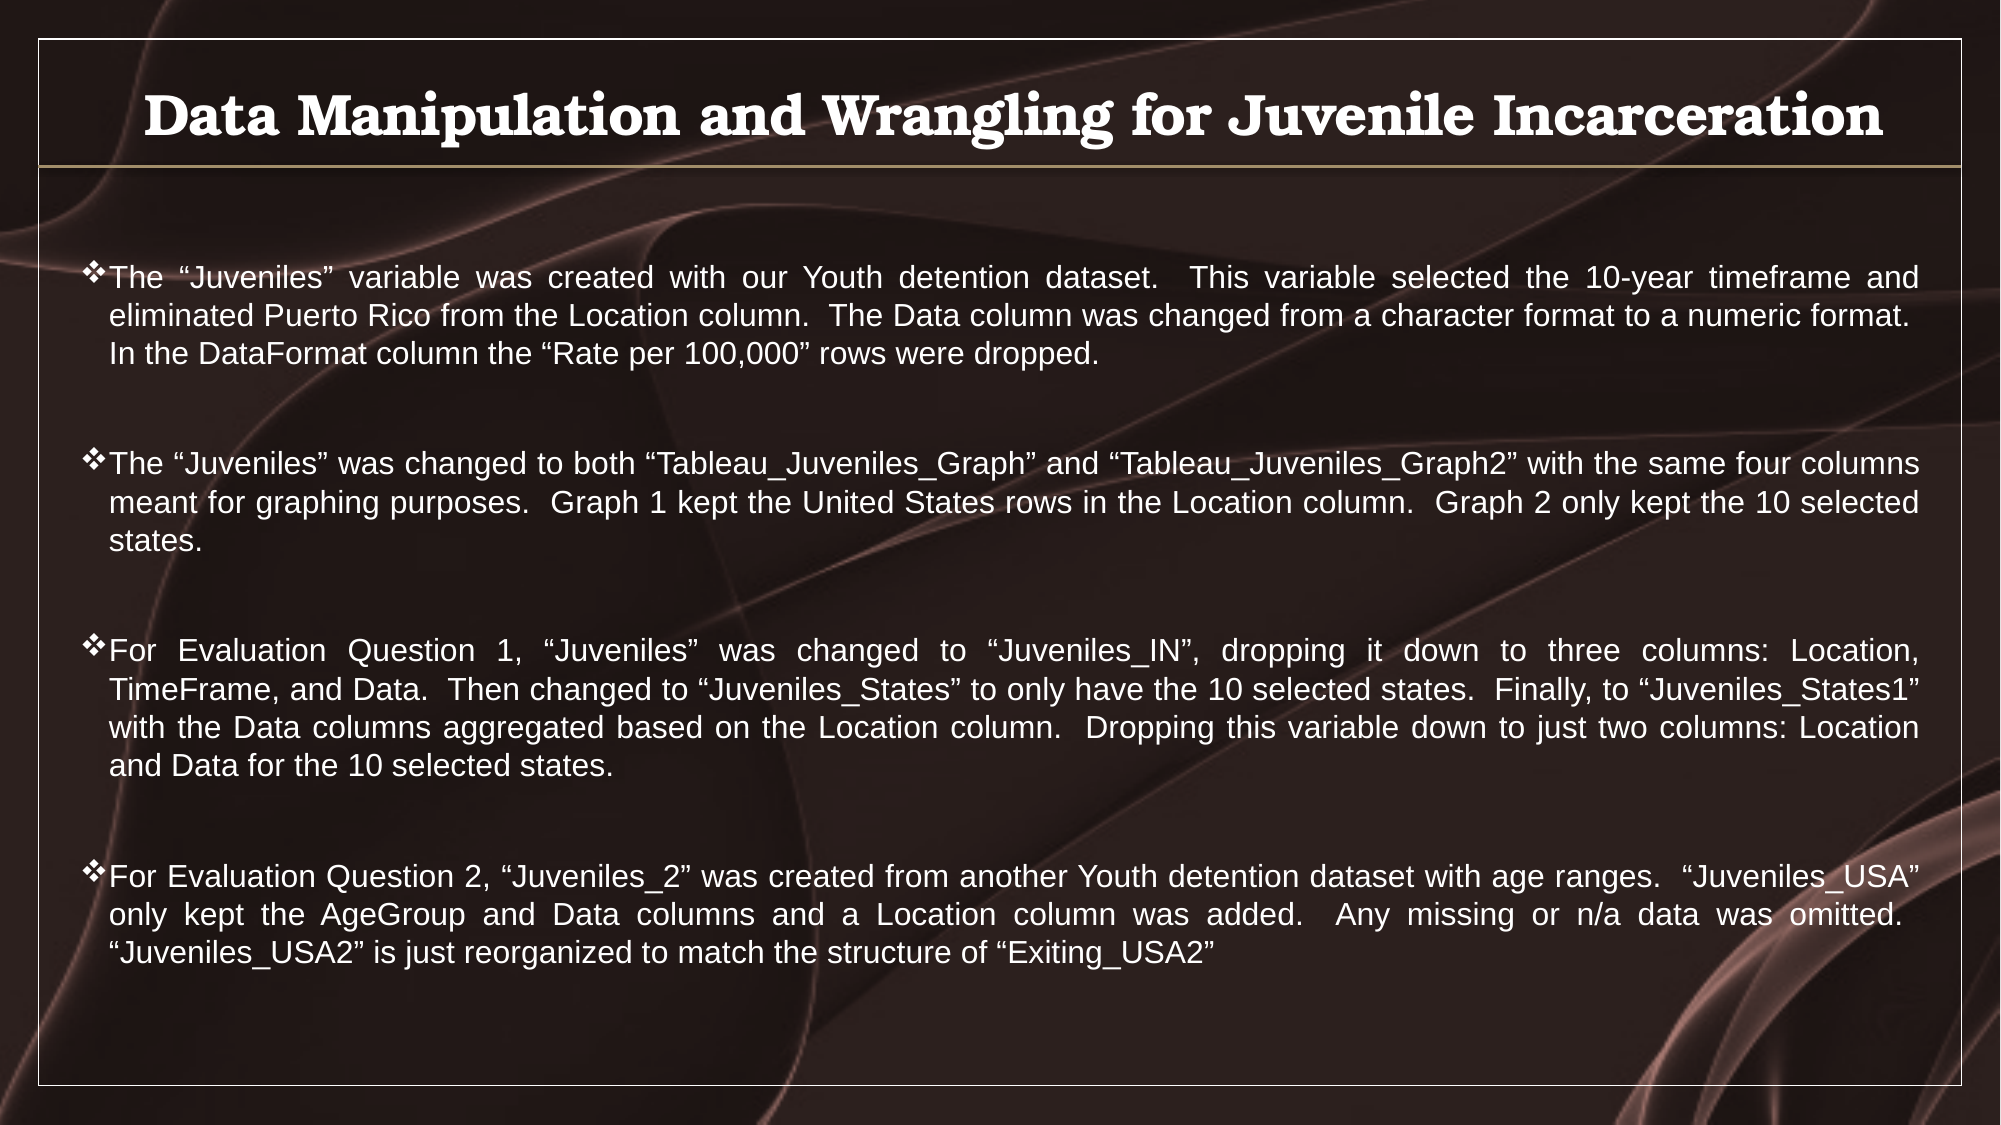

# Data Manipulation and Wrangling for Juvenile Incarceration

The “Juveniles” variable was created with our Youth detention dataset.  This variable selected the 10-year timeframe and eliminated Puerto Rico from the Location column.  The Data column was changed from a character format to a numeric format.  In the DataFormat column the “Rate per 100,000” rows were dropped.

The “Juveniles” was changed to both “Tableau_Juveniles_Graph” and “Tableau_Juveniles_Graph2” with the same four columns meant for graphing purposes.  Graph 1 kept the United States rows in the Location column.  Graph 2 only kept the 10 selected states.

For Evaluation Question 1, “Juveniles” was changed to “Juveniles_IN”, dropping it down to three columns: Location, TimeFrame, and Data.  Then changed to “Juveniles_States” to only have the 10 selected states.  Finally, to “Juveniles_States1” with the Data columns aggregated based on the Location column.  Dropping this variable down to just two columns: Location and Data for the 10 selected states.

For Evaluation Question 2, “Juveniles_2” was created from another Youth detention dataset with age ranges.  “Juveniles_USA” only kept the AgeGroup and Data columns and a Location column was added.  Any missing or n/a data was omitted.  “Juveniles_USA2” is just reorganized to match the structure of “Exiting_USA2”